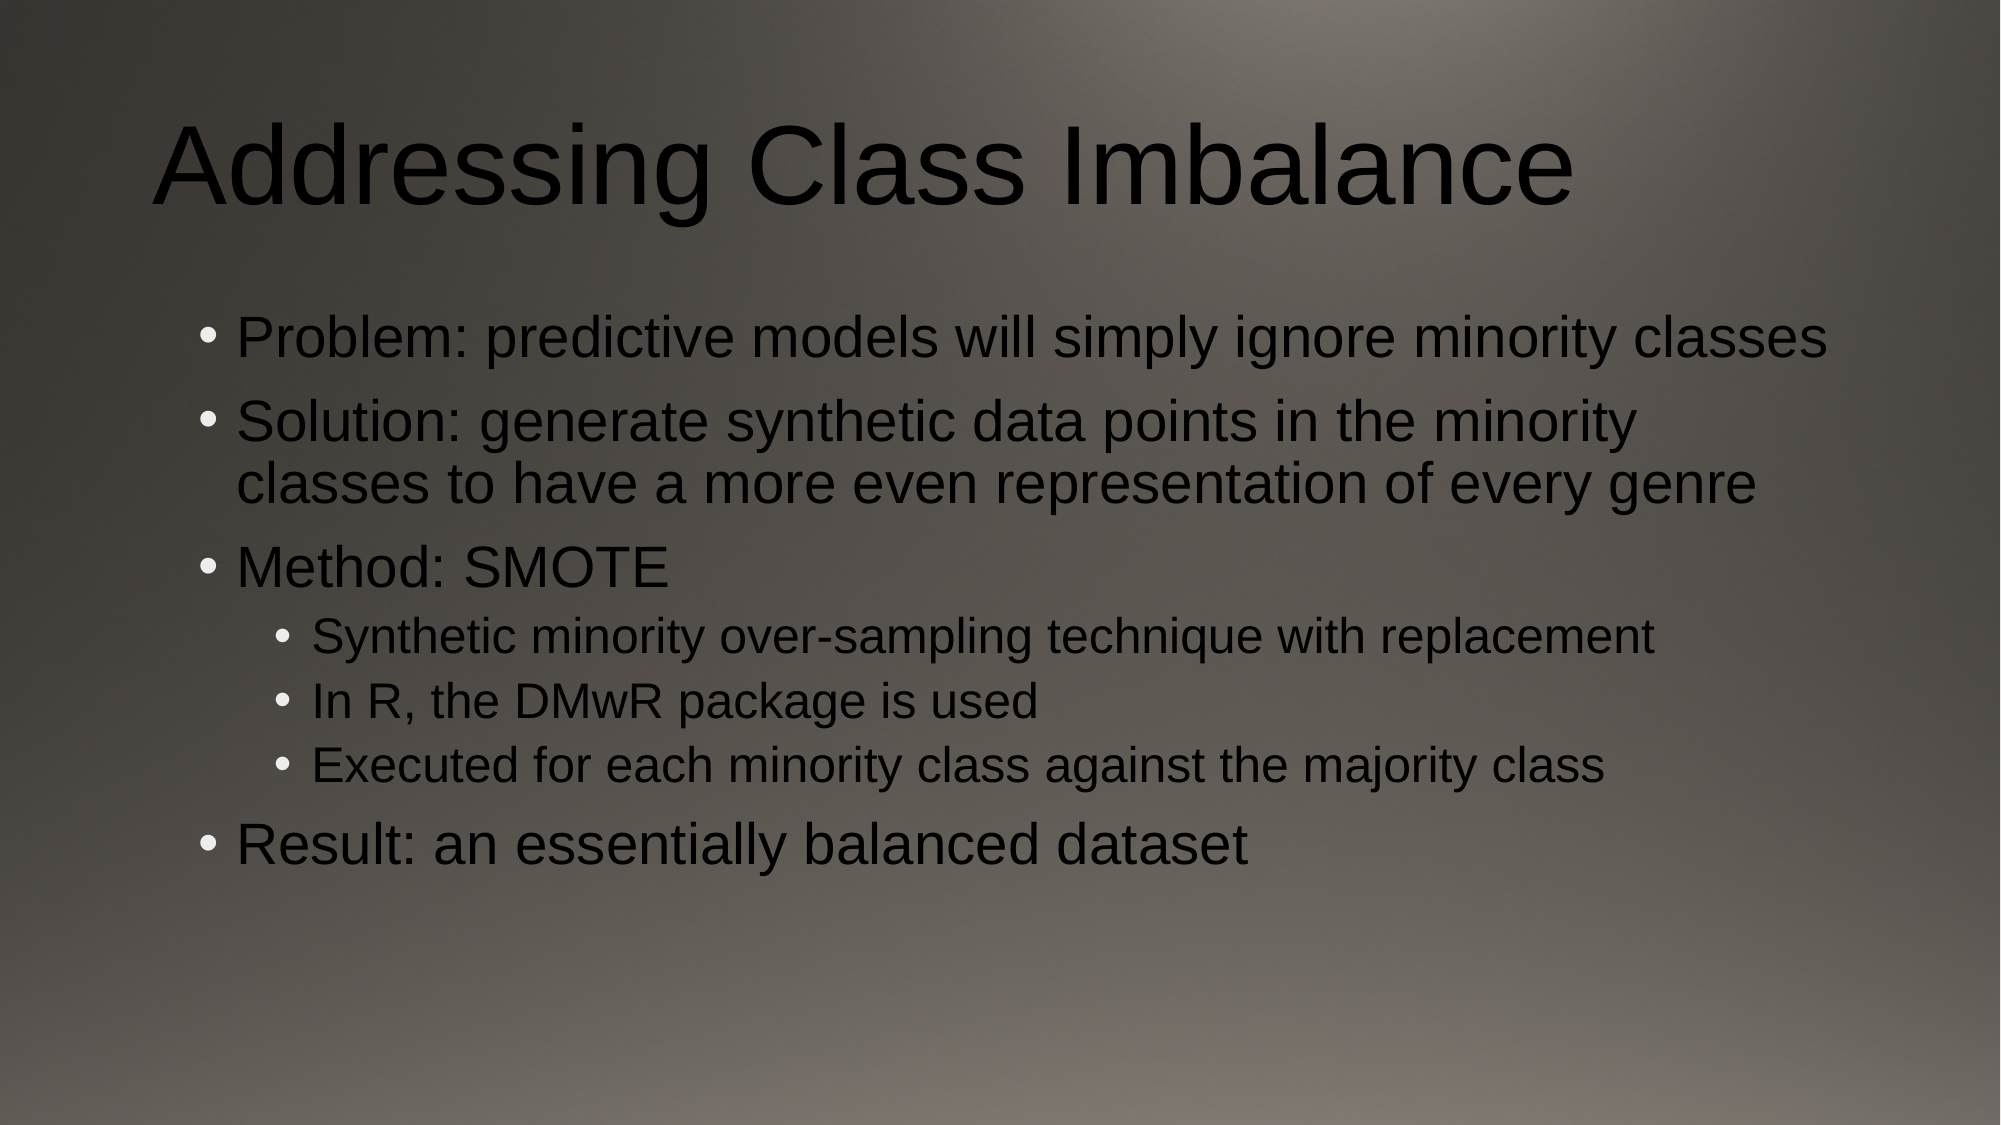

# Addressing Class Imbalance
Problem: predictive models will simply ignore minority classes
Solution: generate synthetic data points in the minority classes to have a more even representation of every genre
Method: SMOTE
Synthetic minority over-sampling technique with replacement
In R, the DMwR package is used
Executed for each minority class against the majority class
Result: an essentially balanced dataset